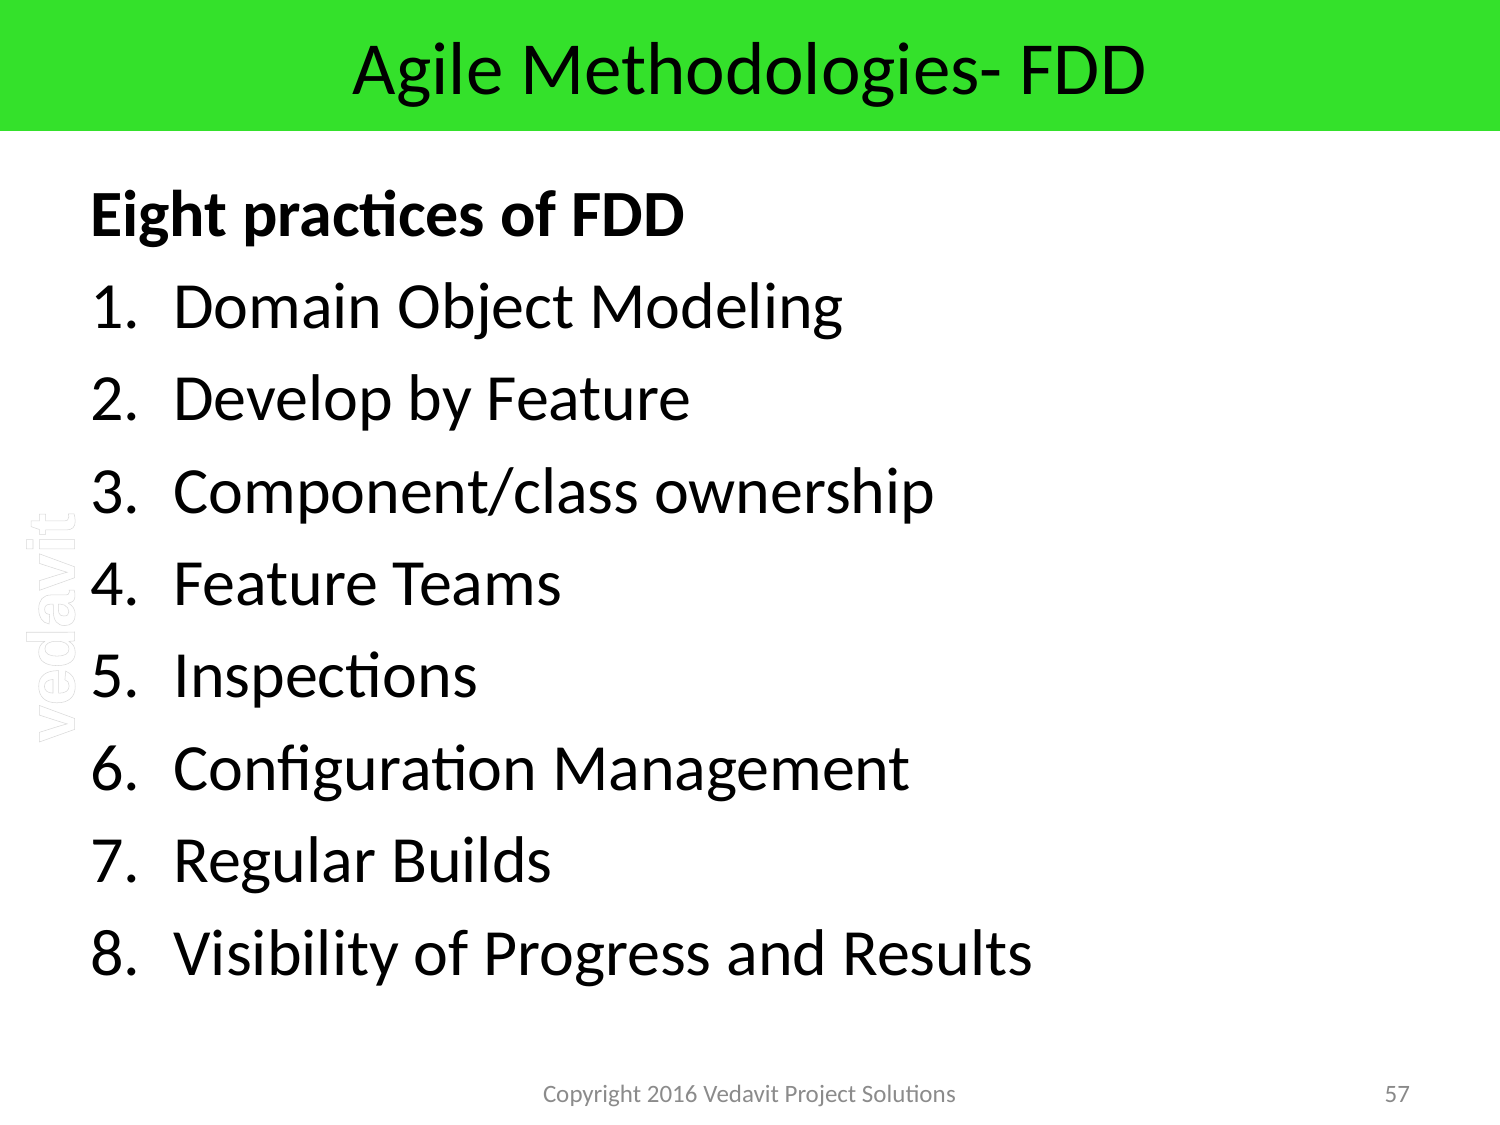

# Agile Methodologies- FDD
Eight practices of FDD
Domain Object Modeling
Develop by Feature
Component/class ownership
Feature Teams
Inspections
Configuration Management
Regular Builds
Visibility of Progress and Results

Copyright 2016 Vedavit Project Solutions
57